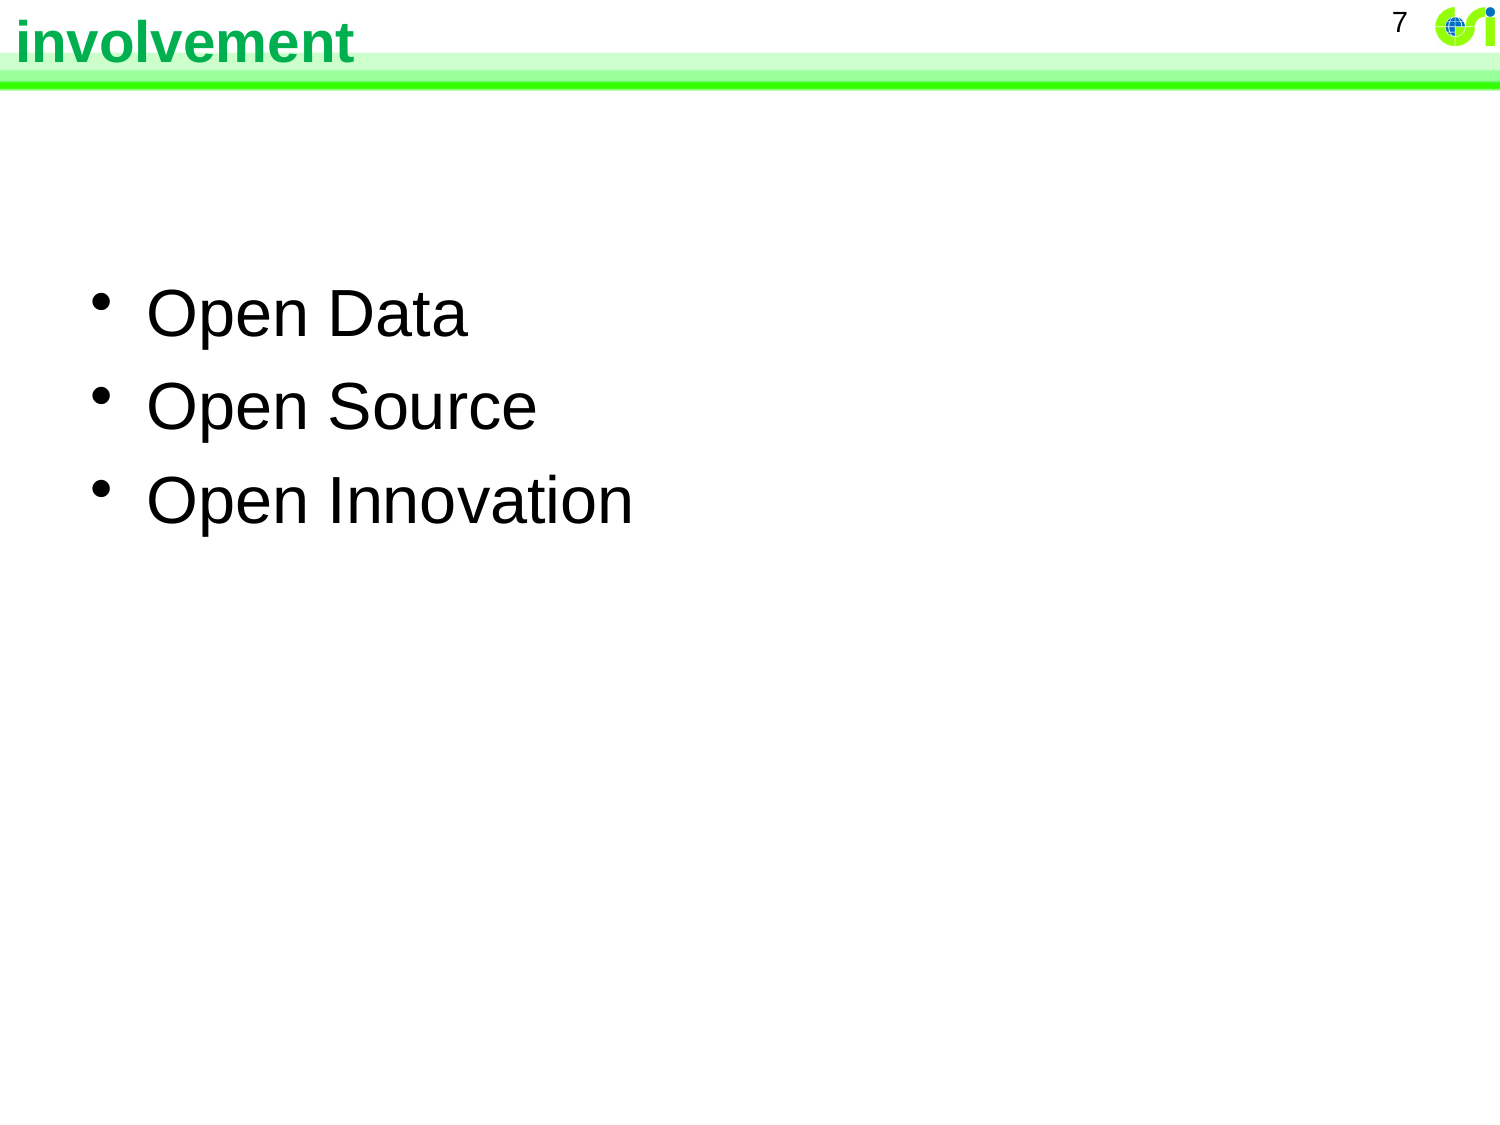

# involvement
7
Open Data
Open Source
Open Innovation